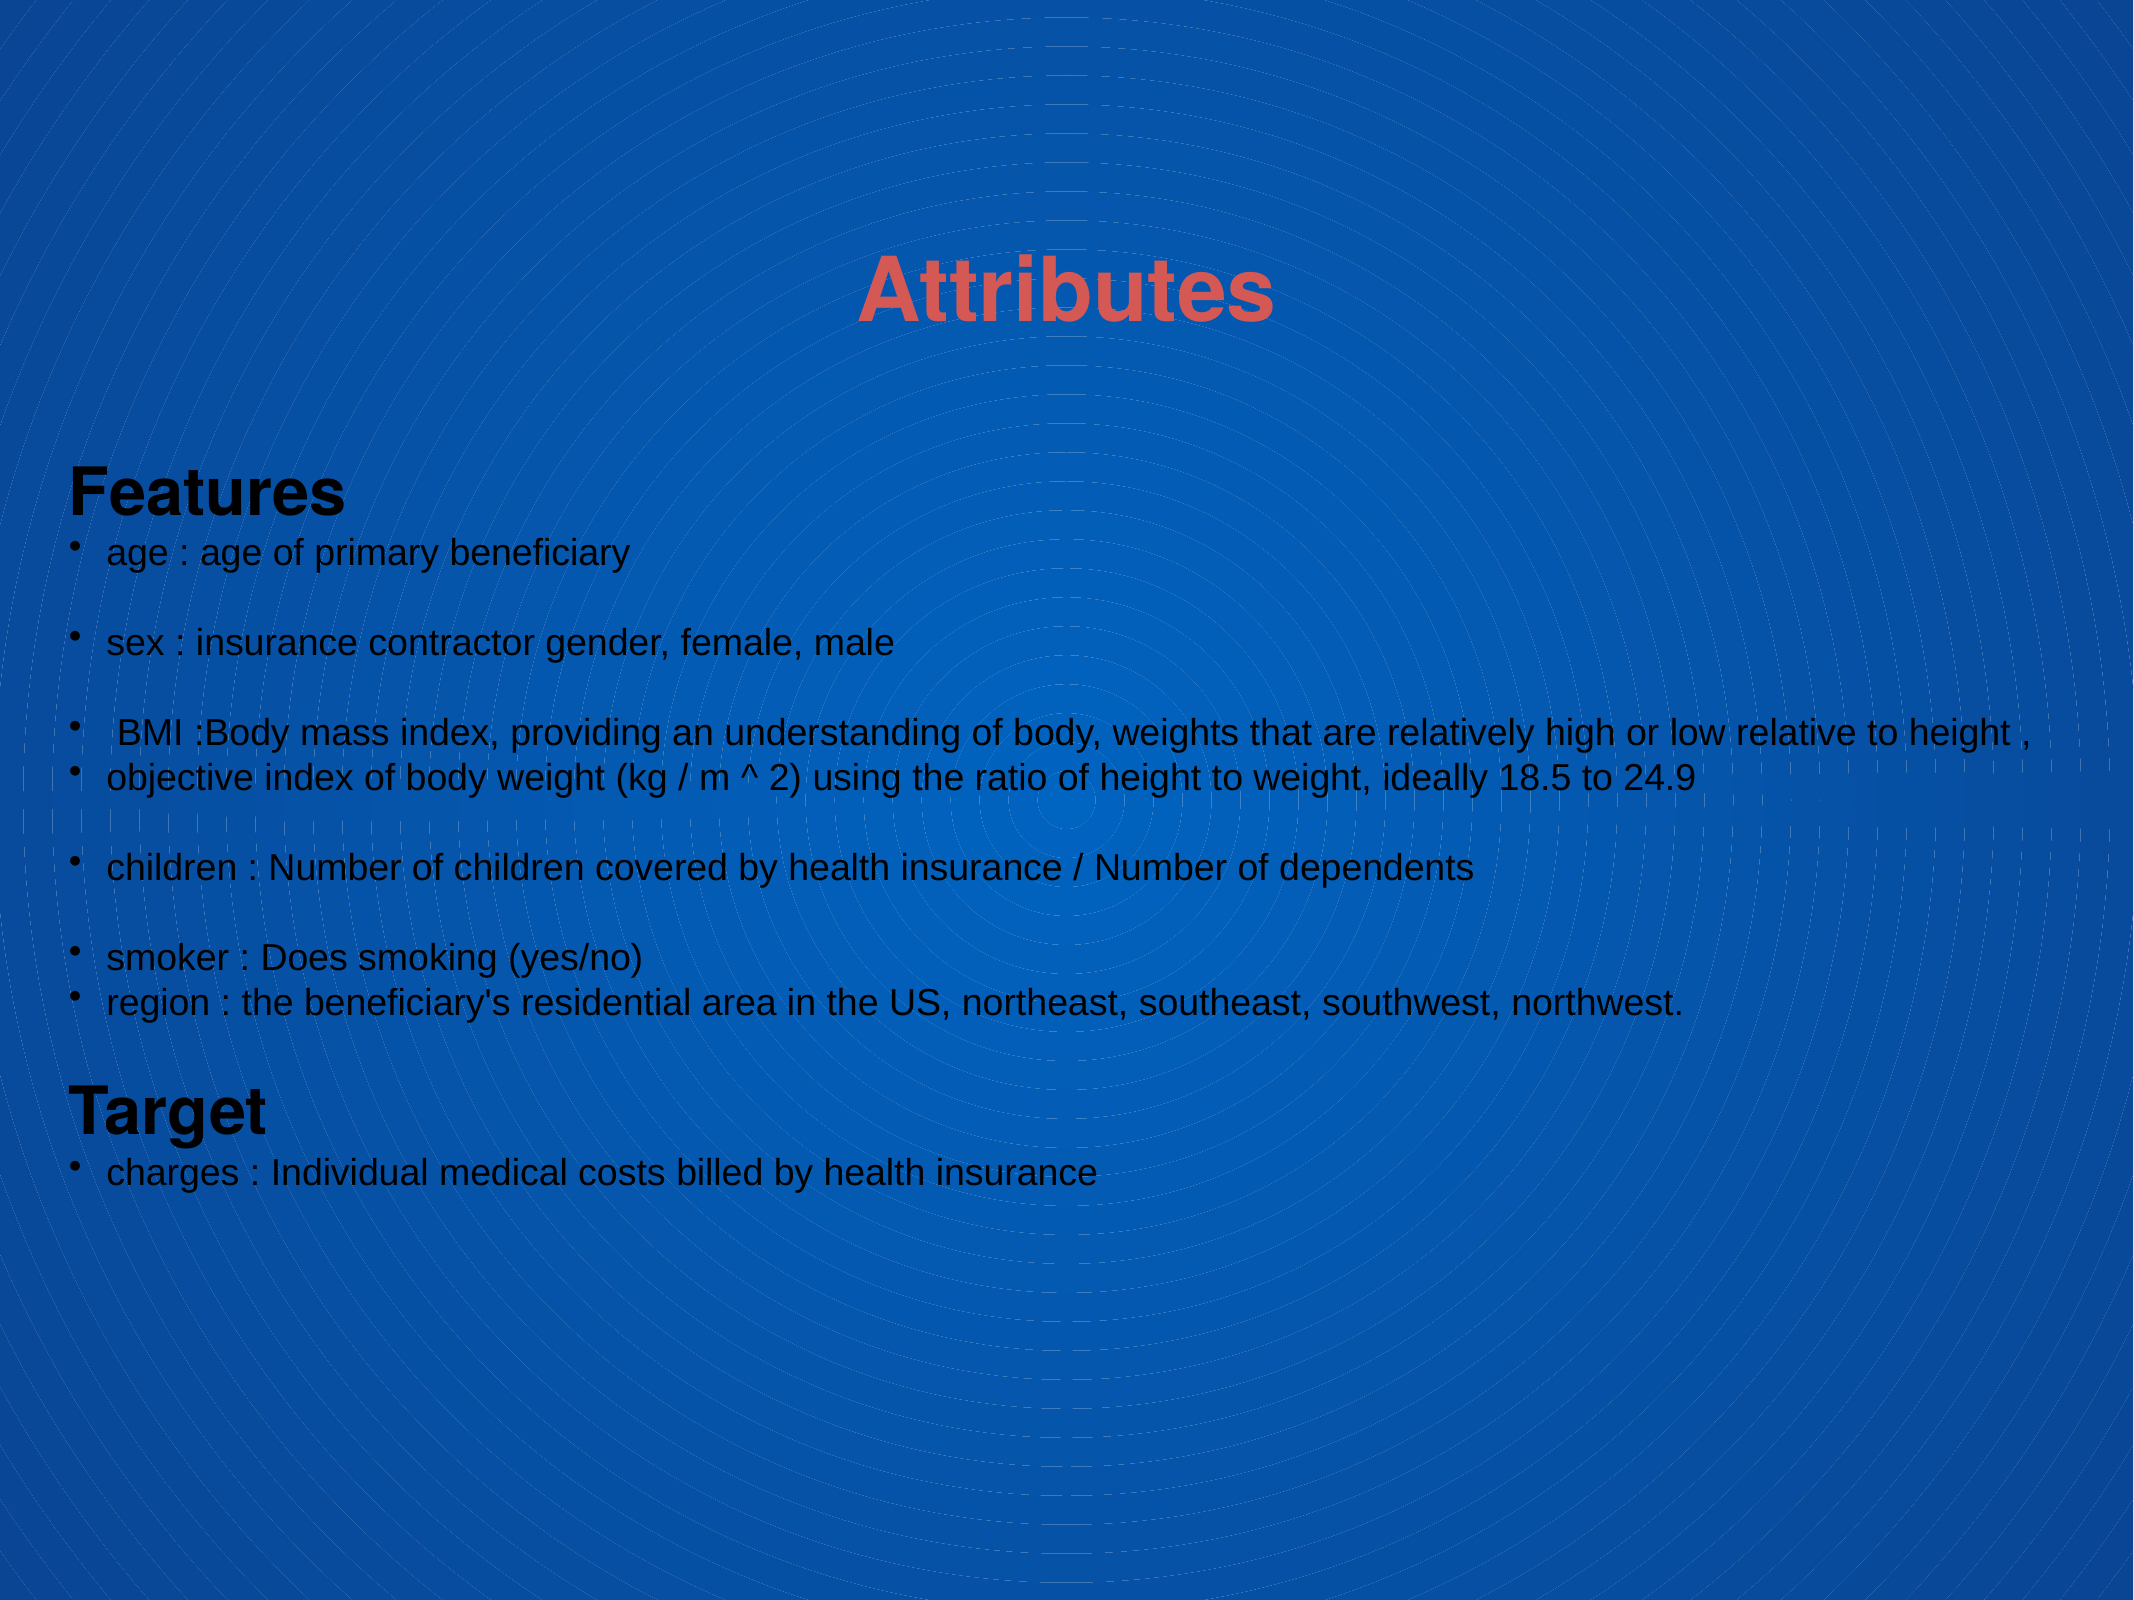

Attributes
Features
age : age of primary beneficiary

sex : insurance contractor gender, female, male

 BMI :Body mass index, providing an understanding of body, weights that are relatively high or low relative to height ,
objective index of body weight (kg / m ^ 2) using the ratio of height to weight, ideally 18.5 to 24.9

children : Number of children covered by health insurance / Number of dependents

smoker : Does smoking (yes/no)
region : the beneficiary's residential area in the US, northeast, southeast, southwest, northwest.

Target
charges : Individual medical costs billed by health insurance